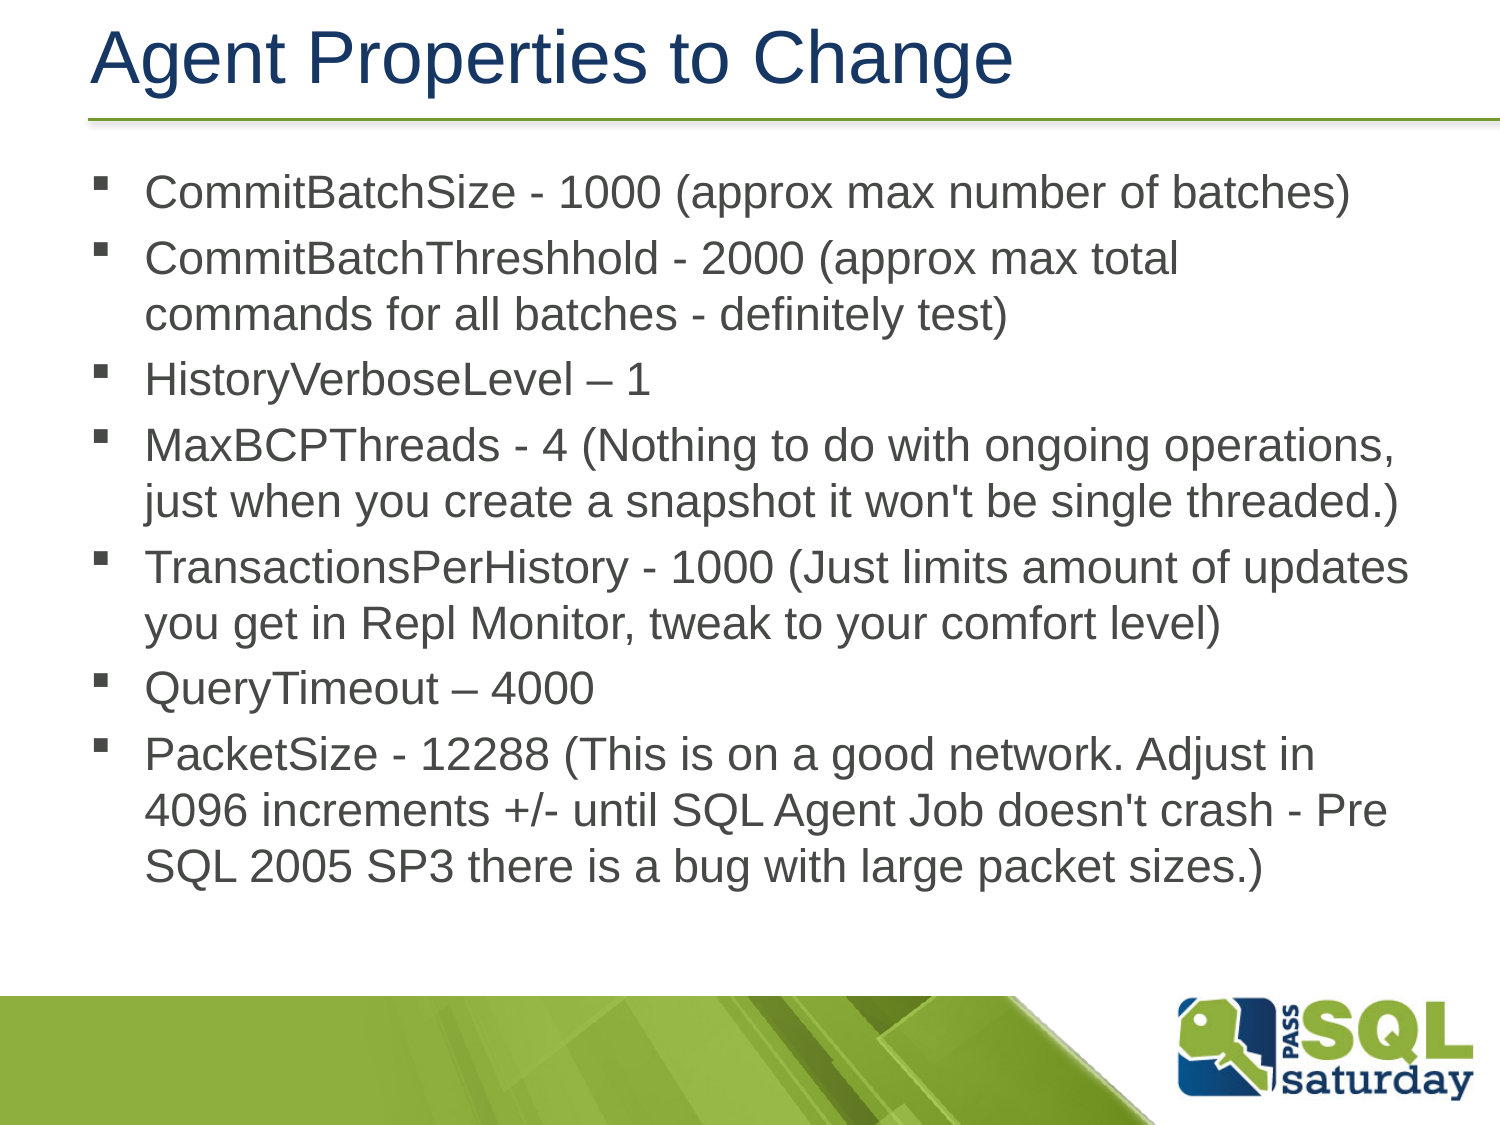

# Agent Properties to Change
CommitBatchSize - 1000 (approx max number of batches)
CommitBatchThreshhold - 2000 (approx max total commands for all batches - definitely test)
HistoryVerboseLevel – 1
MaxBCPThreads - 4 (Nothing to do with ongoing operations, just when you create a snapshot it won't be single threaded.)
TransactionsPerHistory - 1000 (Just limits amount of updates you get in Repl Monitor, tweak to your comfort level)
QueryTimeout – 4000
PacketSize - 12288 (This is on a good network. Adjust in 4096 increments +/- until SQL Agent Job doesn't crash - Pre SQL 2005 SP3 there is a bug with large packet sizes.)